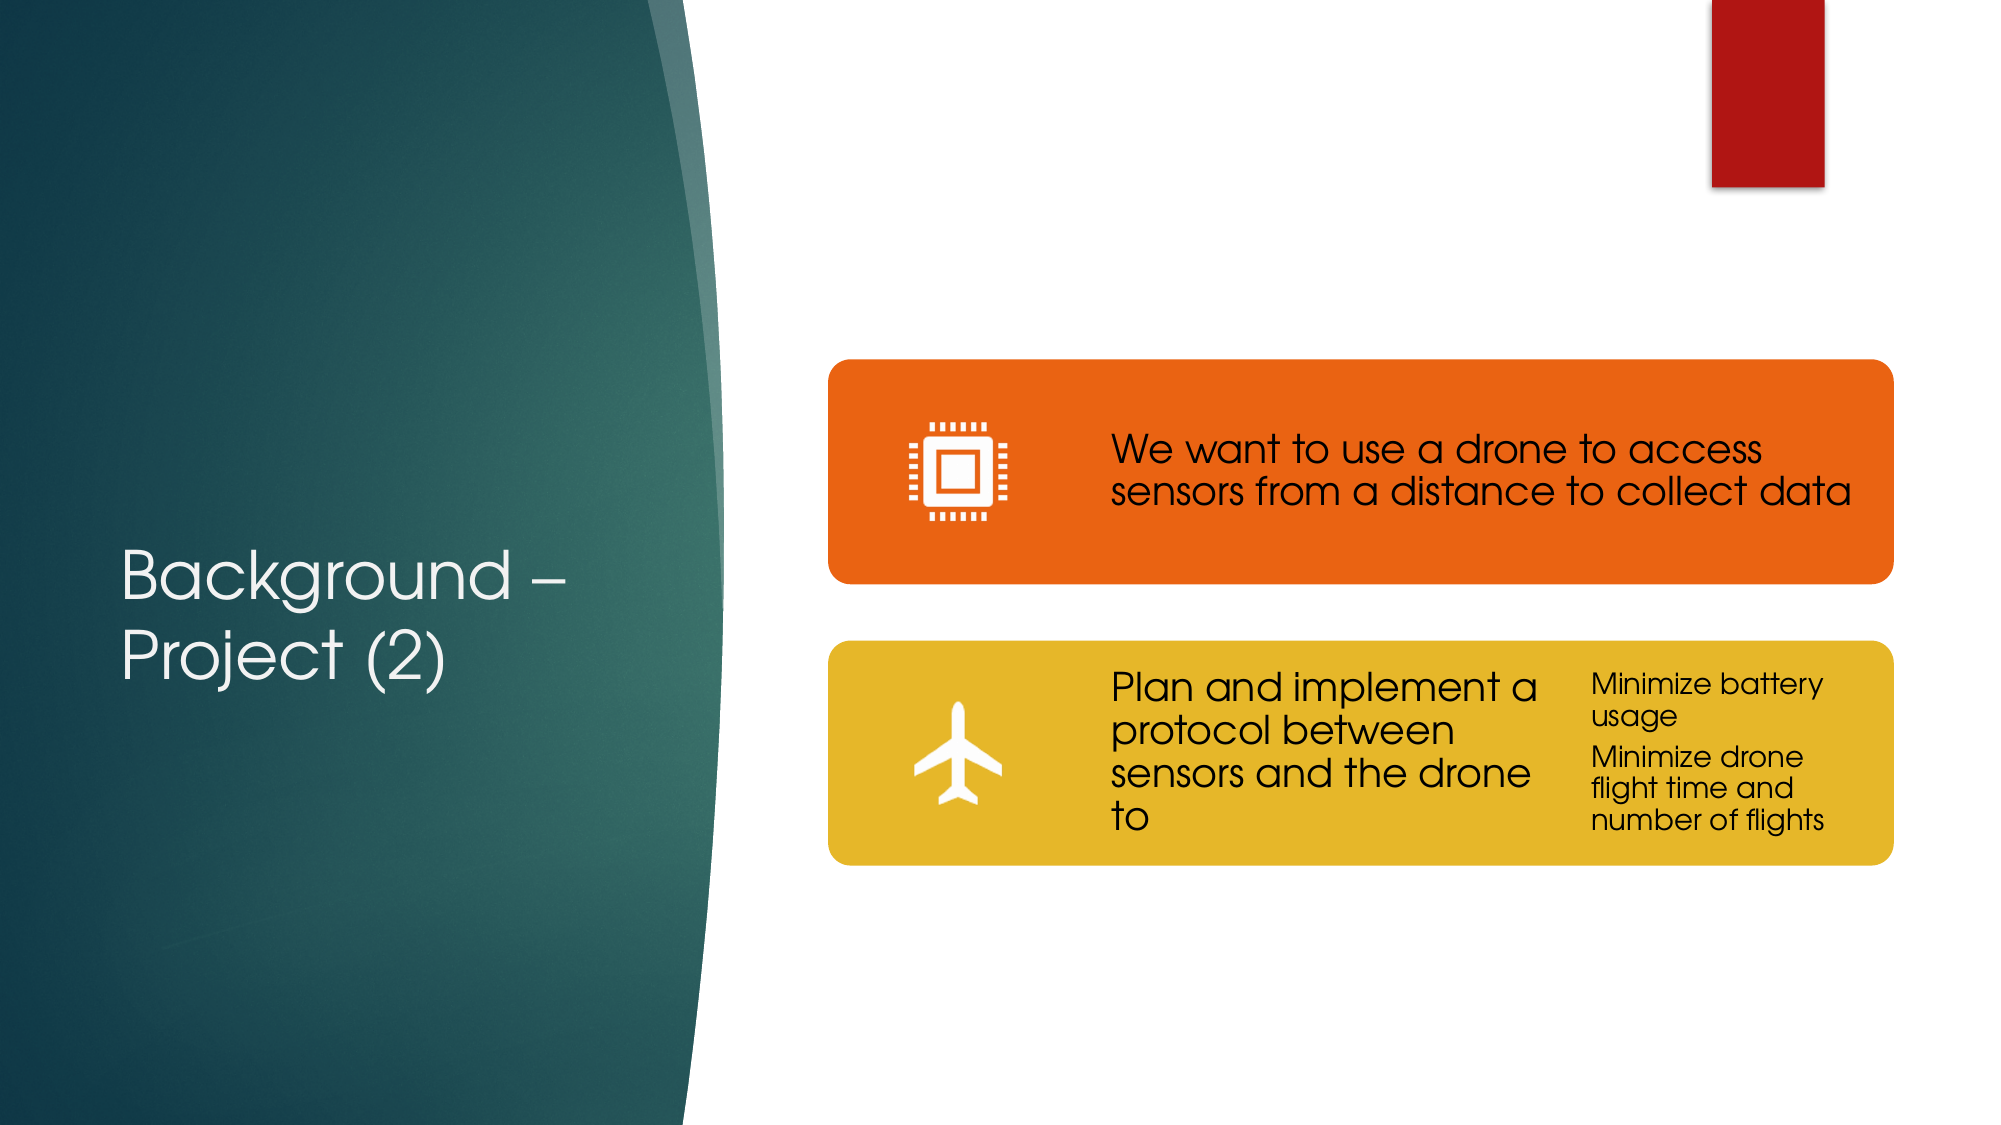

# Background – Project (2)
We want to use a drone to access sensors from a distance to collect data
Plan and implement a protocol between sensors and the drone to
Minimize battery usage
Minimize drone flight time and number of flights